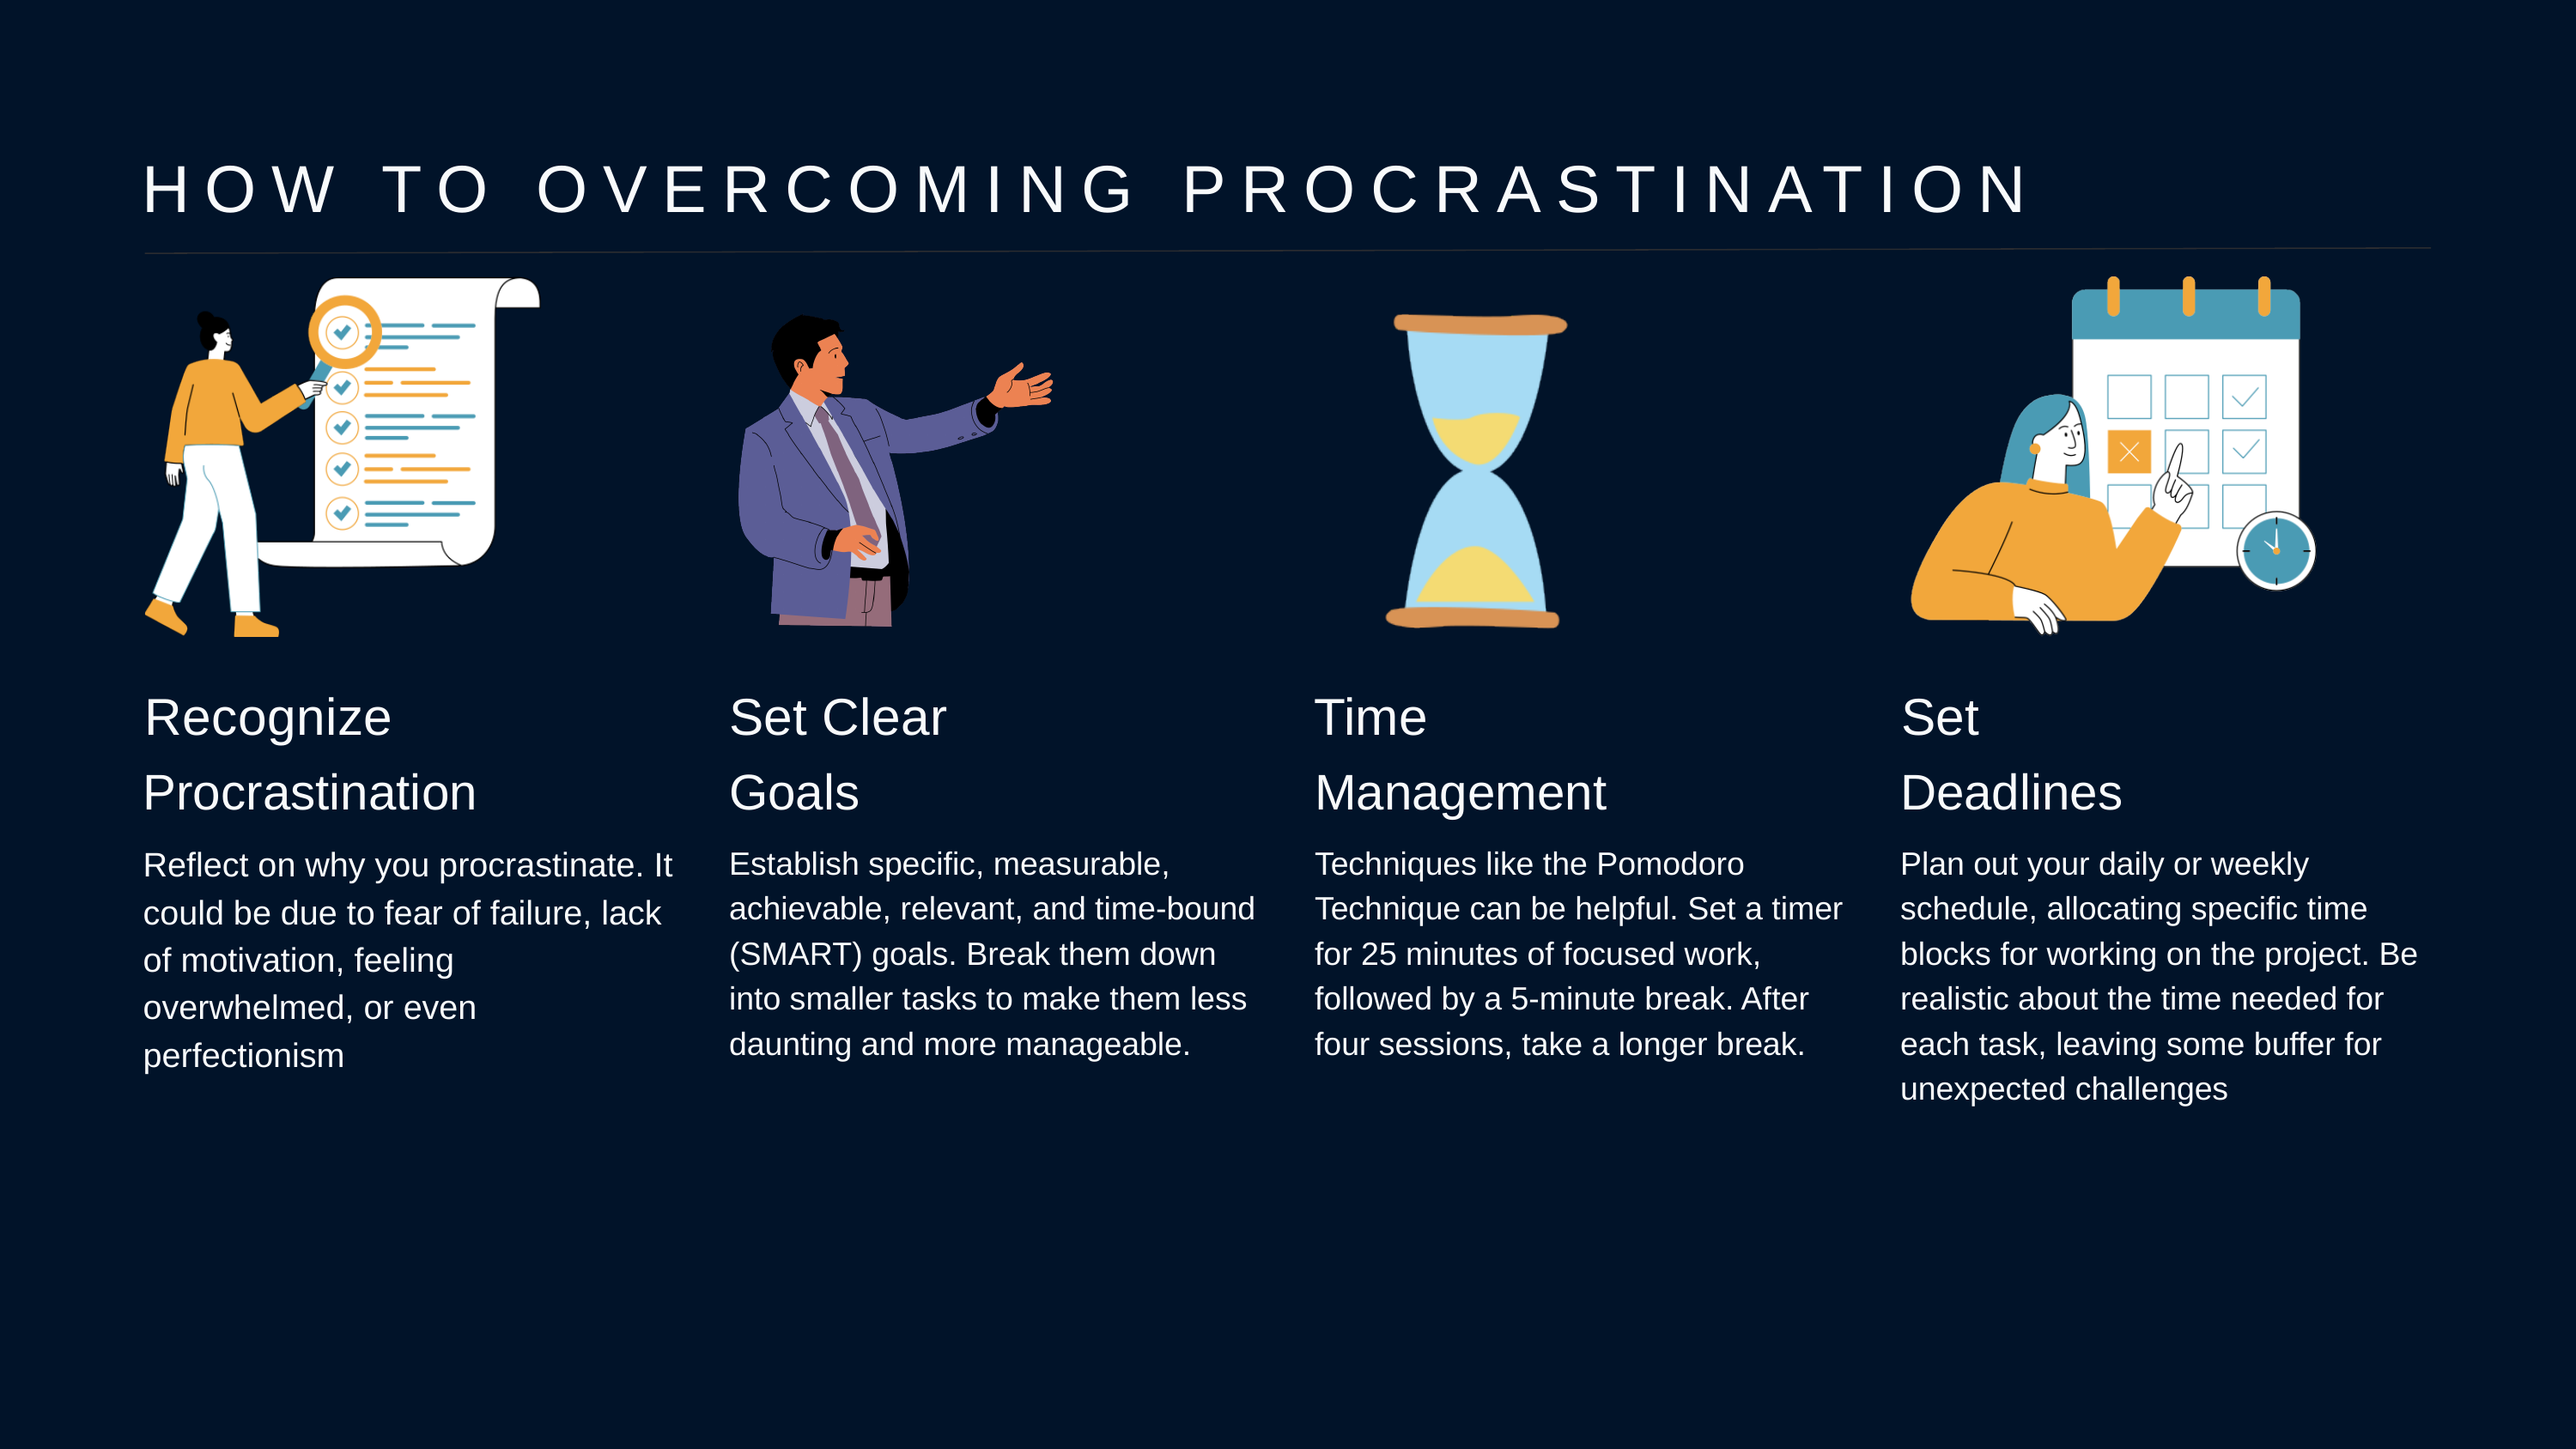

HOW TO OVERCOMING PROCRASTINATION

Recognize
Set Clear
Time
Set
Procrastination
Goals
Management
Deadlines
Reflect on why you procrastinate. It could be due to fear of failure, lack of motivation, feeling overwhelmed, or even perfectionism
Establish specific, measurable, achievable, relevant, and time-bound (SMART) goals. Break them down into smaller tasks to make them less daunting and more manageable.
Techniques like the Pomodoro Technique can be helpful. Set a timer for 25 minutes of focused work, followed by a 5-minute break. After four sessions, take a longer break.
Plan out your daily or weekly schedule, allocating specific time blocks for working on the project. Be realistic about the time needed for each task, leaving some buffer for unexpected challenges